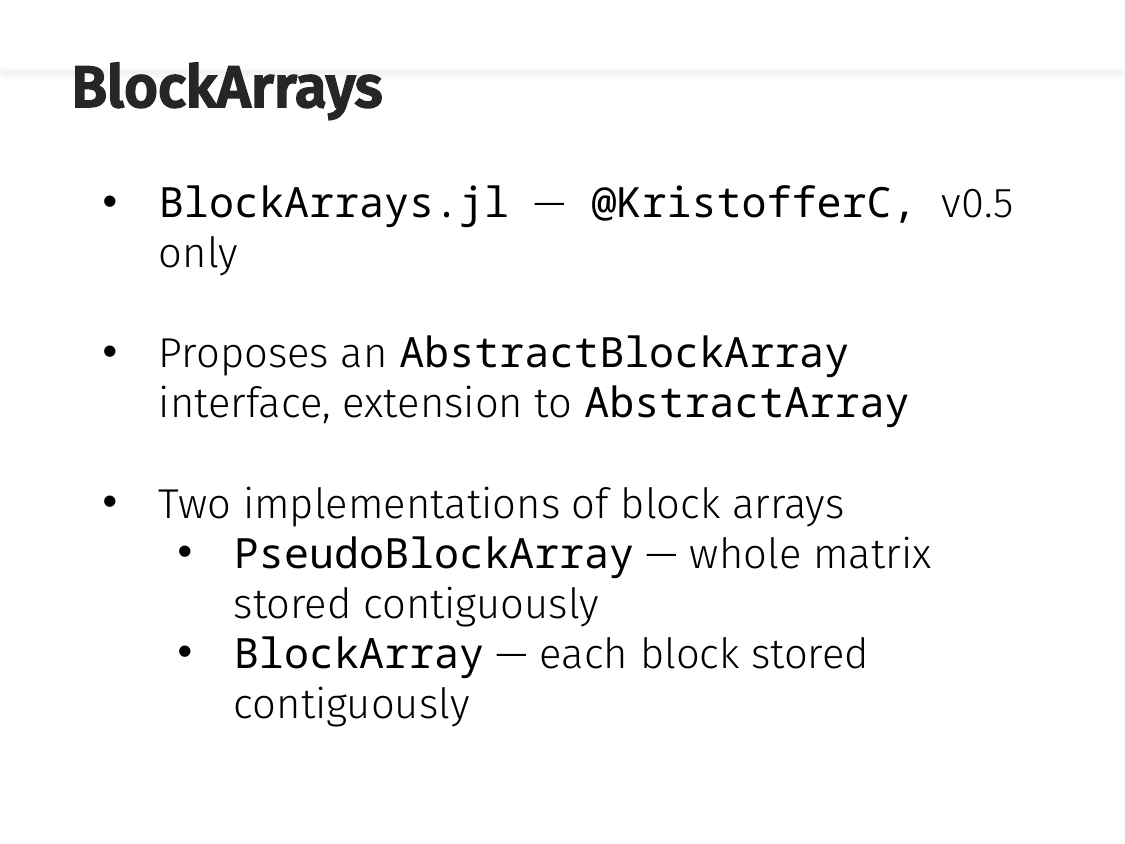

BlockArrays

BlockArrays.jl — @KristofferC, v0.5 only

Proposes an AbstractBlockArray interface, extension to AbstractArray

Two implementations of block arrays
PseudoBlockArray — whole matrix stored contiguously
BlockArray — each block stored contiguously